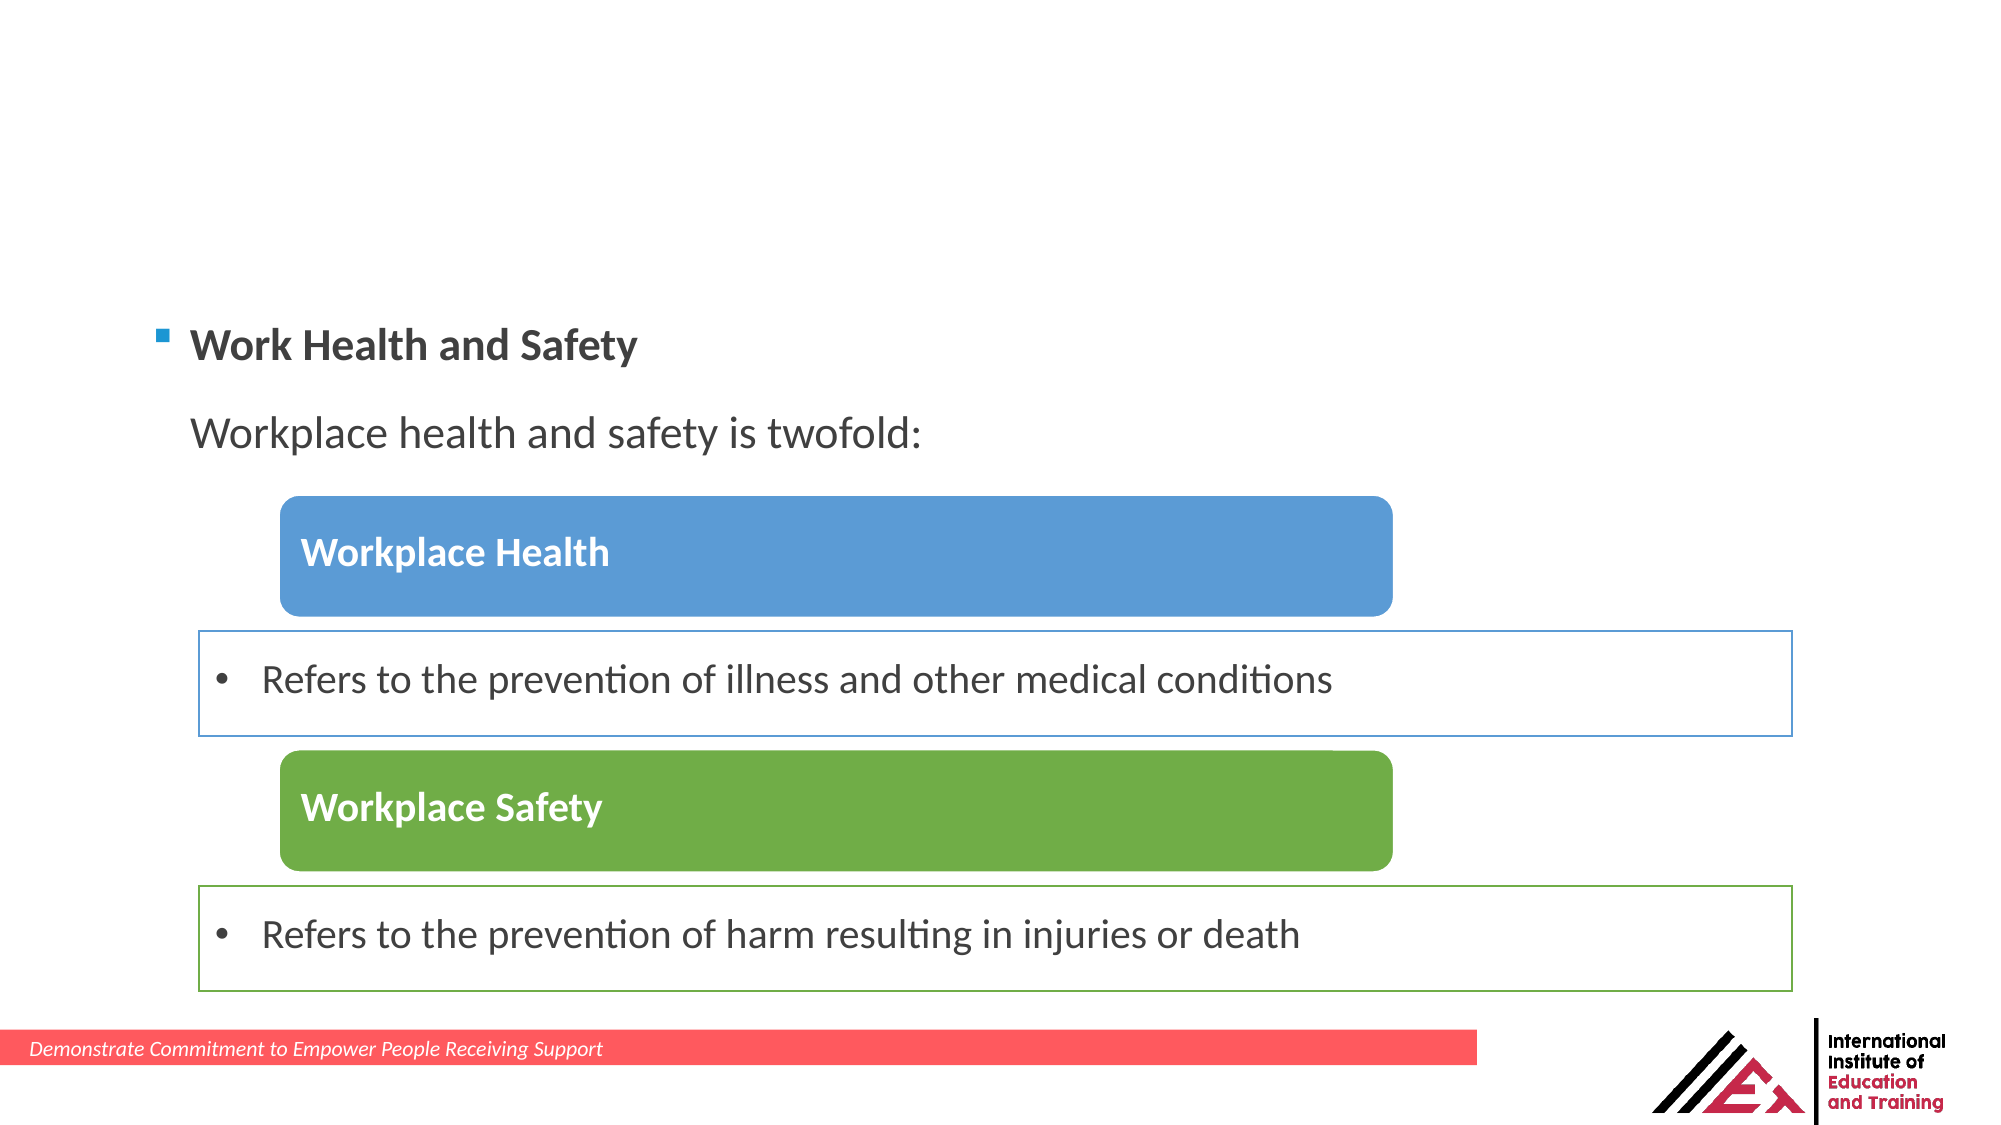

Work Health and Safety
Workplace health and safety is twofold:
Workplace Health
Workplace Safety
Refers to the prevention of illness and other medical conditions
Refers to the prevention of harm resulting in injuries or death
Demonstrate Commitment to Empower People Receiving Support